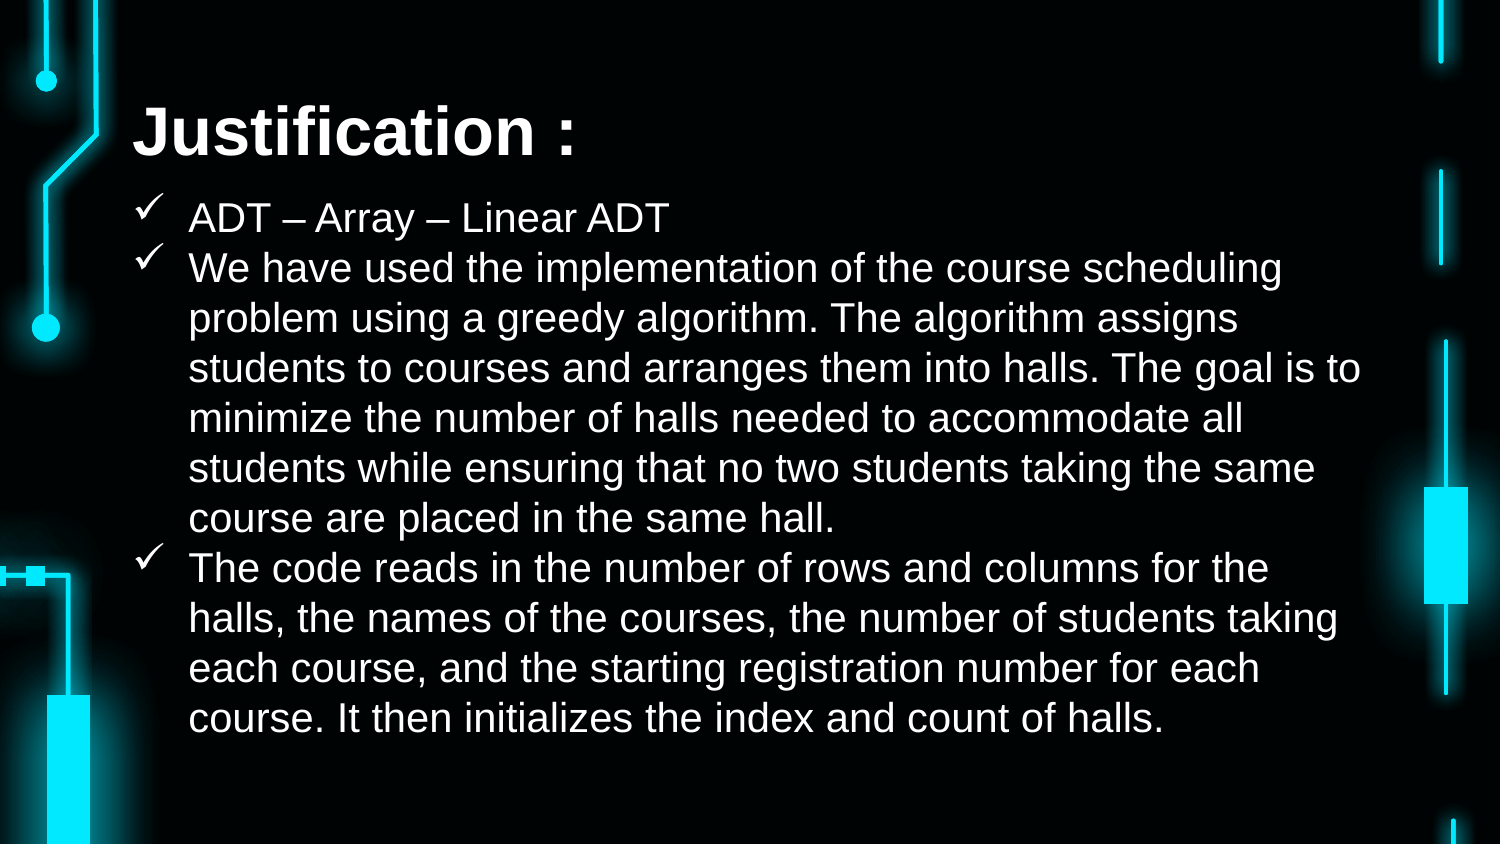

# Justification :
ADT – Array – Linear ADT
We have used the implementation of the course scheduling problem using a greedy algorithm. The algorithm assigns students to courses and arranges them into halls. The goal is to minimize the number of halls needed to accommodate all students while ensuring that no two students taking the same course are placed in the same hall.
The code reads in the number of rows and columns for the halls, the names of the courses, the number of students taking each course, and the starting registration number for each course. It then initializes the index and count of halls.